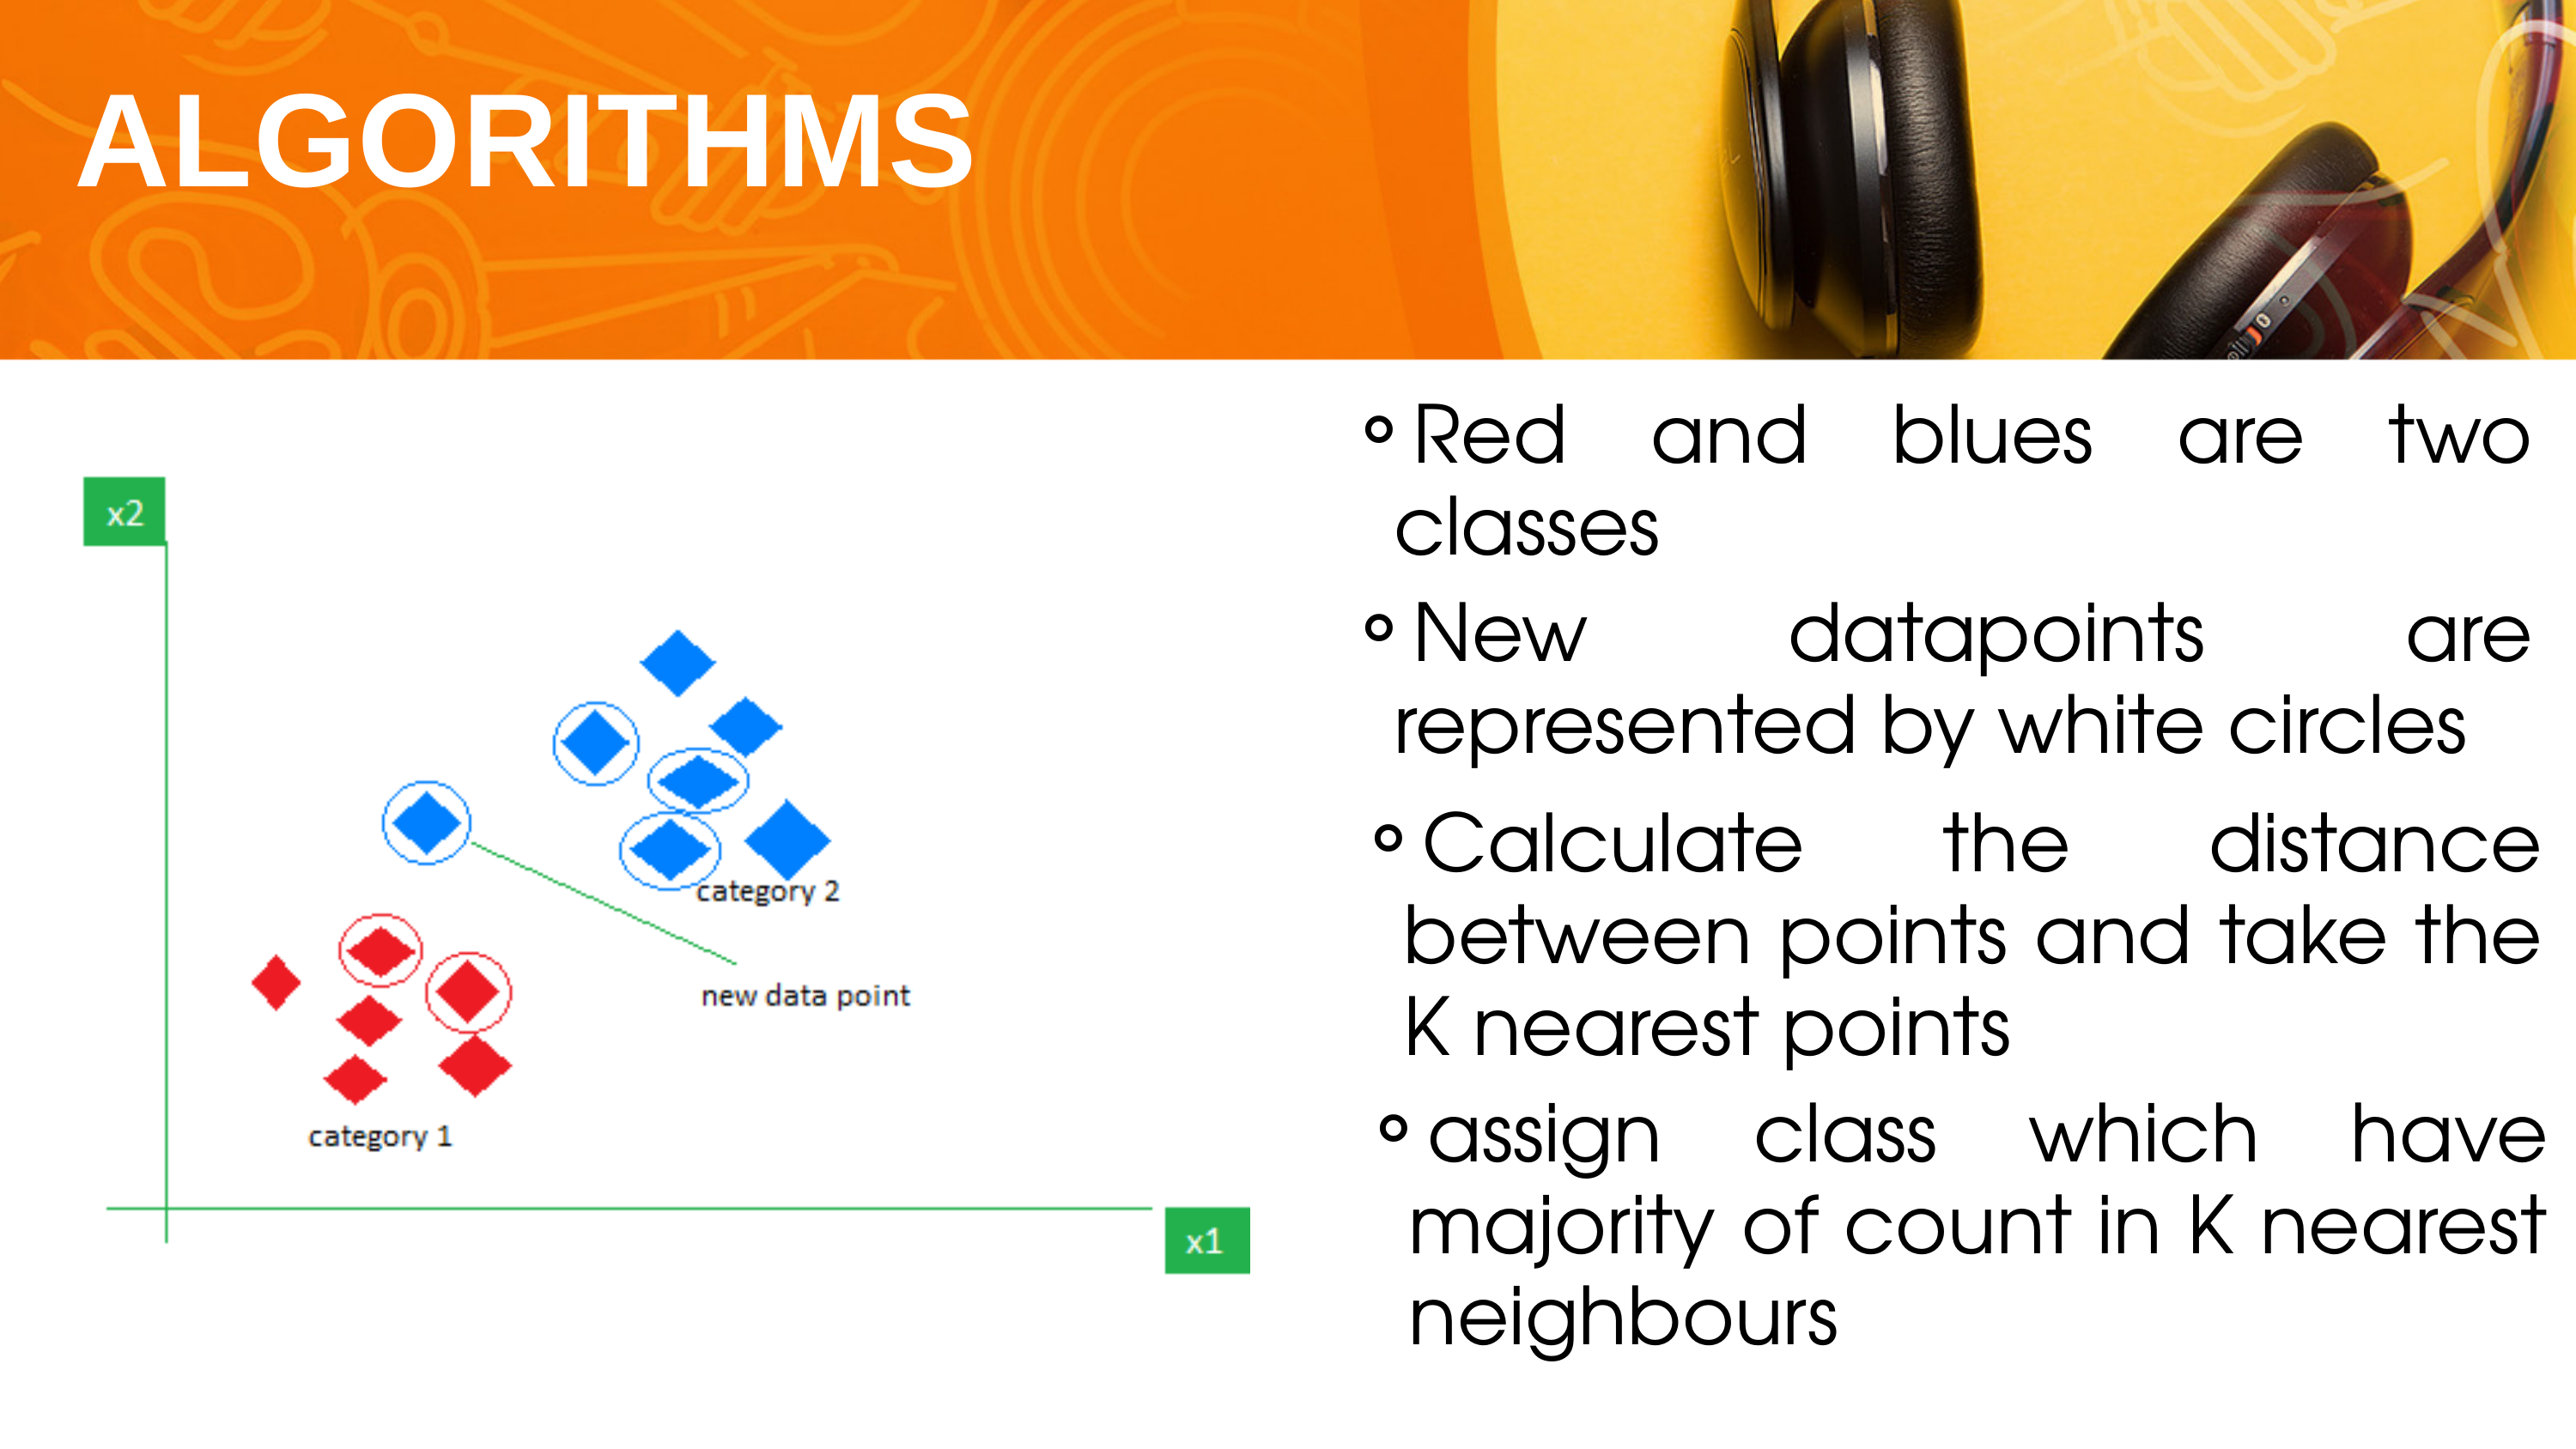

ALGORITHMS
Red and blues are two classes

New datapoints are represented by white circles
Calculate the distance between points and take the K nearest points
assign class which have majority of count in K nearest neighbours